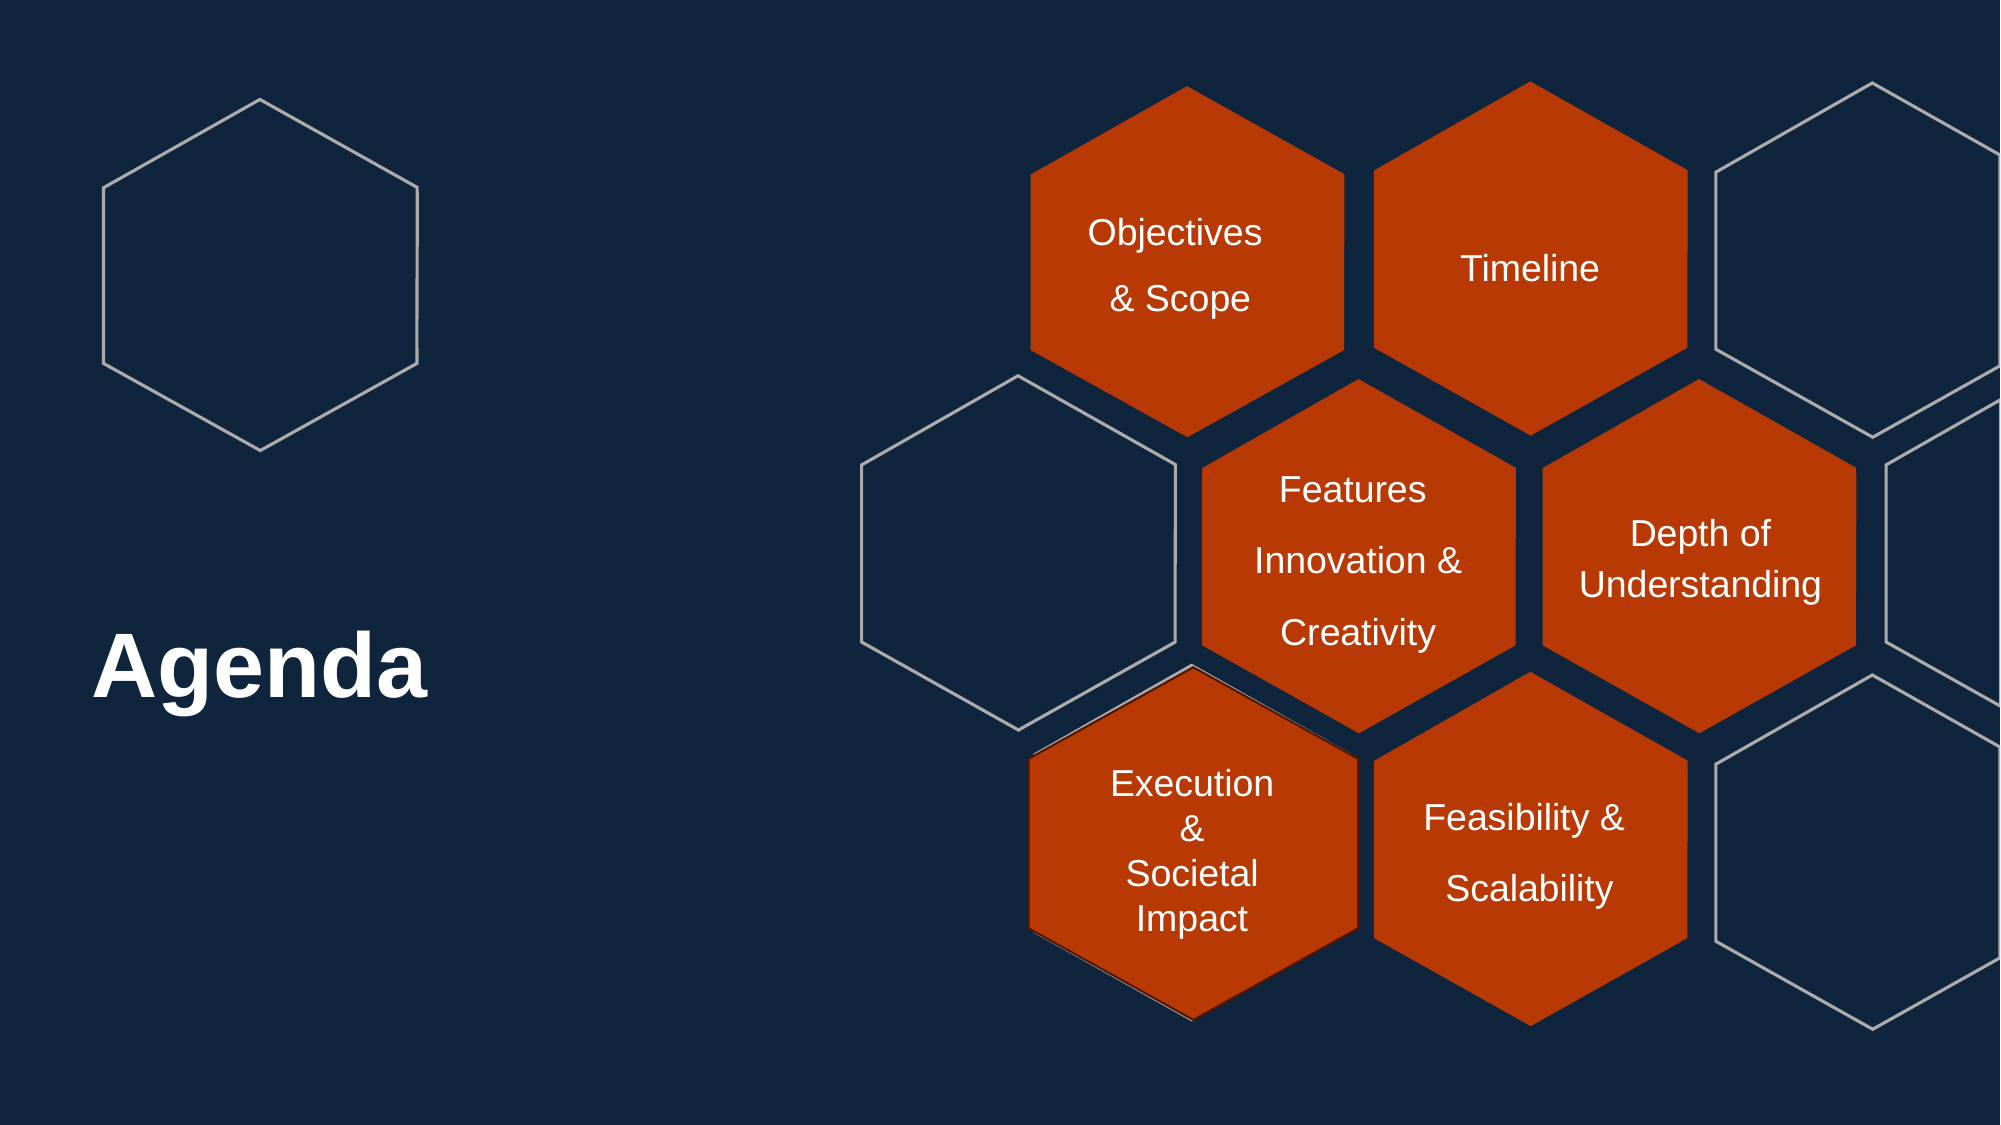

Objectives
& Scope
Timeline
Depth of Understanding
Features
Innovation &
Creativity
# Agenda

Execution
&
Societal Impact
Feasibility &
Scalability